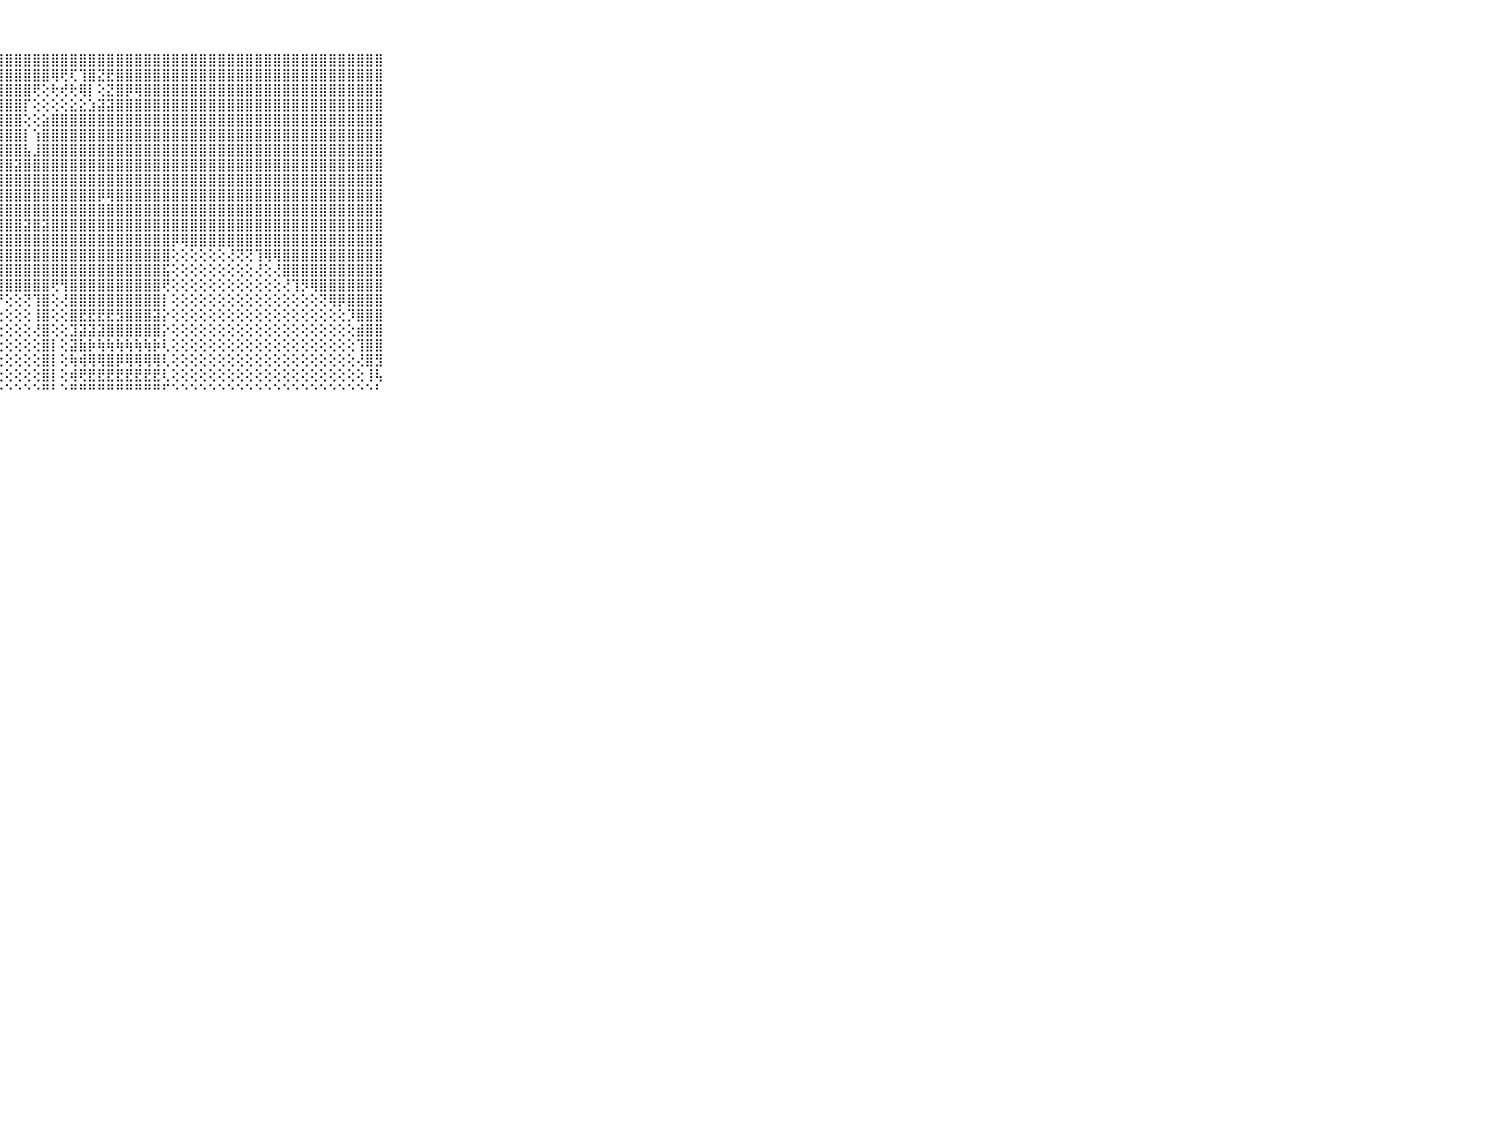

⠀⠀⠀⠀⠀⠀⠀⠀⠀⠀⠀⣿⣿⣿⣿⣿⣿⣿⣿⣿⣿⣿⣿⣿⣿⣿⣿⣿⣿⣿⣿⣿⣿⣿⣿⣿⣿⣿⣿⣿⣿⣿⣿⣿⣿⣿⣿⣿⣿⣿⣿⣿⣿⣿⣿⣿⣿⣿⣿⣿⣿⣿⣿⣿⣿⣿⣿⣿⣿⠀⠀⠀⠀⠀⠀⠀⠀⠀⠀⠀⠀
⠀⠀⠀⠀⠀⠀⠀⠀⠀⠀⠀⣿⣿⣿⣿⣿⣿⣿⣿⣿⣿⣿⣿⣿⣿⣿⣿⣿⣿⣿⣿⣿⣿⢿⢟⢏⢹⣿⣝⣟⣿⣿⣿⣿⣿⣿⣿⣿⣿⣿⣿⣿⣿⣿⣿⣿⣿⣿⣿⣿⣿⣿⣿⣿⣿⣿⣿⣿⣿⠀⠀⠀⠀⠀⠀⠀⠀⠀⠀⠀⠀
⠀⠀⠀⠀⠀⠀⠀⠀⠀⠀⠀⣿⣿⣿⣿⣿⣿⣿⣿⣿⣿⣿⣿⣿⣿⣿⣿⣿⣿⣿⣿⢟⢕⢗⢞⢗⢿⡇⢕⣝⣿⡿⢿⣿⣿⣿⣿⣿⣿⣿⣿⣿⣿⣿⣿⣿⣿⣿⣿⣿⣿⣿⣿⣿⣿⣿⣿⣿⣿⠀⠀⠀⠀⠀⠀⠀⠀⠀⠀⠀⠀
⠀⠀⠀⠀⠀⠀⠀⠀⠀⠀⠀⣿⣿⣿⣿⣿⣿⣿⣿⣿⣿⣿⣿⣿⣿⣿⣿⣿⣿⣿⡏⢕⢕⢕⢕⣕⣕⣱⣽⣽⣿⣿⣿⣿⣿⣿⣿⣿⣿⣿⣿⣿⣿⣿⣿⣿⣿⣿⣿⣿⣿⣿⣿⣿⣿⣿⣿⣿⣿⠀⠀⠀⠀⠀⠀⠀⠀⠀⠀⠀⠀
⠀⠀⠀⠀⠀⠀⠀⠀⠀⠀⠀⣿⣿⣿⣿⣿⣿⣿⣿⣿⣿⣿⣿⣿⣿⣿⣿⣿⣿⣿⢕⢕⣵⣿⣿⣿⣿⣿⣿⣿⣿⣿⣿⣿⣿⣿⣿⣿⣿⣿⣿⣿⣿⣿⣿⣿⣿⣿⣿⣿⣿⣿⣿⣿⣿⣿⣿⣿⣿⠀⠀⠀⠀⠀⠀⠀⠀⠀⠀⠀⠀
⠀⠀⠀⠀⠀⠀⠀⠀⠀⠀⠀⣿⣿⣿⣿⣿⣿⣿⣿⣿⣿⣿⣿⣿⣿⣿⣿⣿⣿⣿⡇⢱⣿⣿⣿⣿⣿⣿⣿⣿⣿⣿⣿⣿⣿⣿⣿⣿⣿⣿⣿⣿⣿⣿⣿⣿⣿⣿⣿⣿⣿⣿⣿⣿⣿⣿⣿⣿⣿⠀⠀⠀⠀⠀⠀⠀⠀⠀⠀⠀⠀
⠀⠀⠀⠀⠀⠀⠀⠀⠀⠀⠀⣿⣿⣿⣿⣿⣿⣿⣿⣿⣿⣿⣿⣿⣿⣿⣿⣿⣿⣿⣧⣸⣿⣿⣿⣿⣿⣿⣿⣿⣿⣿⣿⣿⣿⣿⣿⣿⣿⣿⣿⣿⣿⣿⣿⣿⣿⣿⣿⣿⣿⣿⣿⣿⣿⣿⣿⣿⣿⠀⠀⠀⠀⠀⠀⠀⠀⠀⠀⠀⠀
⠀⠀⠀⠀⠀⠀⠀⠀⠀⠀⠀⣿⣿⣿⣿⣿⣿⣿⣿⣿⣿⣿⣿⣿⣿⣿⣿⣿⣿⣽⣿⣿⣿⣿⣿⣿⣿⣿⣿⣿⣿⣿⣿⣿⣿⣿⣿⣿⣿⣿⣿⣿⣿⣿⣿⣿⣿⣿⣿⣿⣿⣿⣿⣿⣿⣿⣿⣿⣿⠀⠀⠀⠀⠀⠀⠀⠀⠀⠀⠀⠀
⠀⠀⠀⠀⠀⠀⠀⠀⠀⠀⠀⣿⣿⣿⣿⣿⣿⣿⣿⣿⣿⣿⣿⣿⣿⣿⣿⣿⣿⣿⣿⣿⣿⣿⣿⣿⣿⣿⣿⣿⣿⣿⣿⣿⣿⣿⣿⣿⣿⣿⣿⣿⣿⣿⣿⣿⣿⣿⣿⣿⣿⣿⣿⣿⣿⣿⣿⣿⣿⠀⠀⠀⠀⠀⠀⠀⠀⠀⠀⠀⠀
⠀⠀⠀⠀⠀⠀⠀⠀⠀⠀⠀⣿⣿⣿⣿⣿⣿⣿⣿⣿⣿⣿⣿⣿⣿⣿⣿⣿⣿⣿⣿⣿⣿⣿⣿⣿⣿⣿⡿⢿⣿⣿⣿⣿⣿⣿⣿⣿⣿⣿⣿⣿⣿⣿⣿⣿⣿⣿⣿⣿⣿⣿⣿⣿⣿⣿⣿⣿⣿⠀⠀⠀⠀⠀⠀⠀⠀⠀⠀⠀⠀
⠀⠀⠀⠀⠀⠀⠀⠀⠀⠀⠀⣿⣿⣿⣿⣿⣿⣿⣿⣿⣿⣿⣿⣿⣿⣿⣿⣿⣿⣿⣿⣿⣿⣿⣿⣿⣿⣿⣿⣿⣿⣿⣿⣿⣿⣿⣿⣿⣿⣿⣿⣿⣿⣿⣿⣿⣿⣿⣿⣿⣿⣿⣿⣿⣿⣿⣿⣿⣿⠀⠀⠀⠀⠀⠀⠀⠀⠀⠀⠀⠀
⠀⠀⠀⠀⠀⠀⠀⠀⠀⠀⠀⣿⣿⣿⣿⣿⣿⣿⣿⣿⣿⣿⣿⣿⣿⣿⣿⣿⣿⣿⣽⣿⣽⣿⣿⣿⣿⣿⣿⣿⣿⣿⣿⣿⣿⣿⣿⣿⣿⣿⣿⣿⣿⣿⣿⣿⣿⣿⣿⣿⣿⣿⣿⣿⣿⣿⣿⣿⣿⠀⠀⠀⠀⠀⠀⠀⠀⠀⠀⠀⠀
⠀⠀⠀⠀⠀⠀⠀⠀⠀⠀⠀⣿⣿⣿⣿⣿⣿⣿⣿⣿⣿⣿⣿⣿⣿⣿⣿⣿⣿⣿⣿⣿⣿⣿⣿⣿⣿⣿⣿⣿⣿⣿⣿⣿⣿⣿⡿⢿⣿⣿⣿⣿⣿⣿⣿⣿⣿⣿⣿⣿⣿⣿⣿⣿⣿⣿⣿⣿⣿⠀⠀⠀⠀⠀⠀⠀⠀⠀⠀⠀⠀
⠀⠀⠀⠀⠀⠀⠀⠀⠀⠀⠀⣿⣿⣿⣿⣿⣿⣿⣿⣿⣿⣿⣿⣿⣿⣿⣿⣿⣿⣿⣿⣿⣿⣿⣿⣿⣿⣿⣿⣿⣿⣿⣿⣿⣿⣿⢕⢕⢕⢕⢕⢕⢜⢝⢝⢹⢿⢿⣿⣿⣿⣿⣿⣿⣿⣿⣿⣿⣿⠀⠀⠀⠀⠀⠀⠀⠀⠀⠀⠀⠀
⠀⠀⠀⠀⠀⠀⠀⠀⠀⠀⠀⣿⣿⣿⣿⣿⣿⣿⣿⣿⣿⣿⣿⣿⣿⣿⣿⣿⣿⣿⣿⣿⣿⣿⣿⣿⣿⣿⣿⣿⣿⣿⣿⣿⣿⣯⢕⢕⢕⢕⢕⢕⢕⢕⢕⢜⢕⢜⣿⣿⣿⣿⣿⣿⣿⣿⣿⣿⣿⠀⠀⠀⠀⠀⠀⠀⠀⠀⠀⠀⠀
⠀⠀⠀⠀⠀⠀⠀⠀⠀⠀⠀⣿⣿⣿⣿⣿⣿⣿⣿⣿⣿⣿⣿⣿⣿⣿⣿⣿⣿⣿⣿⣿⣿⢟⢻⣿⣿⣿⣿⣿⣿⣿⣿⣿⣿⢟⢕⢕⢕⢕⢕⢕⢕⢕⢕⢕⢕⢕⢜⢹⡻⢿⣿⣿⣿⣿⣿⣿⣿⠀⠀⠀⠀⠀⠀⠀⠀⠀⠀⠀⠀
⠀⠀⠀⠀⠀⠀⠀⠀⠀⠀⠀⣿⣿⣿⣿⣿⣿⣿⣿⣿⣿⣿⣿⣿⣿⣿⣿⡝⢕⢕⢝⢹⣿⢕⢜⣿⣿⣿⣿⣿⣿⣿⣿⣿⣿⡇⢕⢕⢕⢕⢕⢕⢕⢕⢕⢕⢕⢕⢕⢕⢕⢕⢝⢿⡿⣿⣿⣿⣿⠀⠀⠀⠀⠀⠀⠀⠀⠀⠀⠀⠀
⠀⠀⠀⠀⠀⠀⠀⠀⠀⠀⠀⣿⣿⣿⣿⣿⣿⣿⣿⣿⣿⣿⣿⣿⣿⣿⣿⢕⢕⢕⢕⢸⣿⢕⢕⣿⣟⣟⣟⣟⣻⣿⣿⣿⣽⡕⢕⢕⢕⢕⢕⢕⢕⢕⢕⢕⢕⢕⢕⢕⢕⢕⢕⢕⢕⡹⣿⣿⣿⠀⠀⠀⠀⠀⠀⠀⠀⠀⠀⠀⠀
⠀⠀⠀⠀⠀⠀⠀⠀⠀⠀⠀⣿⣿⣿⣿⣿⣿⣿⣿⣿⣿⣿⣿⣿⣿⣿⢇⢕⢕⢕⢕⢜⣿⢕⢕⣹⣽⣽⣽⣿⣿⣿⣿⣿⣿⡕⢕⢕⢕⢕⢕⢕⢕⢕⢕⢕⢕⢕⢕⢕⢕⢕⢕⢕⢕⢕⣾⣿⣿⠀⠀⠀⠀⠀⠀⠀⠀⠀⠀⠀⠀
⠀⠀⠀⠀⠀⠀⠀⠀⠀⠀⠀⣿⣿⣿⣿⣿⣿⣿⣿⣿⣿⣿⣿⣿⣿⡏⢕⢕⢕⢕⢕⢕⣿⡇⢕⣽⣷⡷⢷⢷⢷⢷⢷⢷⡷⢇⢕⢕⢕⢕⢕⢕⢕⢕⢕⢕⢕⢕⢕⢕⢕⢕⢕⢕⢕⢕⢹⣿⣿⠀⠀⠀⠀⠀⠀⠀⠀⠀⠀⠀⠀
⠀⠀⠀⠀⠀⠀⠀⠀⠀⠀⠀⣿⣿⣿⣿⣿⣿⣿⣿⣿⣿⣿⣿⣿⣿⢕⢕⢕⢕⢕⢕⢕⣿⡇⢕⢷⢾⢿⢿⣿⡿⢿⢿⢿⢿⢇⢕⢕⢕⢕⢕⢕⢕⢕⢕⢕⢕⢕⢕⢕⢕⢕⢕⢕⢕⢕⢜⣿⣻⠀⠀⠀⠀⠀⠀⠀⠀⠀⠀⠀⠀
⠀⠀⠀⠀⠀⠀⠀⠀⠀⠀⠀⢸⣿⣿⣿⣿⣿⣿⣿⣿⣿⣿⣿⣿⡏⢕⢕⢕⢕⢕⢕⢕⣿⡇⢕⢾⢟⣟⣟⣟⣟⣟⣟⣟⣟⢇⢕⢕⢕⢕⢕⢕⢕⢕⢕⢕⢕⢕⢕⢕⢕⢕⢕⢕⢕⢕⢕⢸⢧⠀⠀⠀⠀⠀⠀⠀⠀⠀⠀⠀⠀
⠀⠀⠀⠀⠀⠀⠀⠀⠀⠀⠀⠘⠛⠛⠛⠛⠛⠛⠛⠛⠛⠛⠛⠛⠑⠑⠑⠑⠑⠑⠑⠑⠛⠃⠑⠛⠛⠛⠛⠛⠛⠛⠛⠛⠛⠋⠑⠑⠑⠑⠑⠑⠑⠑⠑⠑⠑⠑⠑⠑⠑⠑⠑⠑⠑⠑⠑⠑⠃⠀⠀⠀⠀⠀⠀⠀⠀⠀⠀⠀⠀